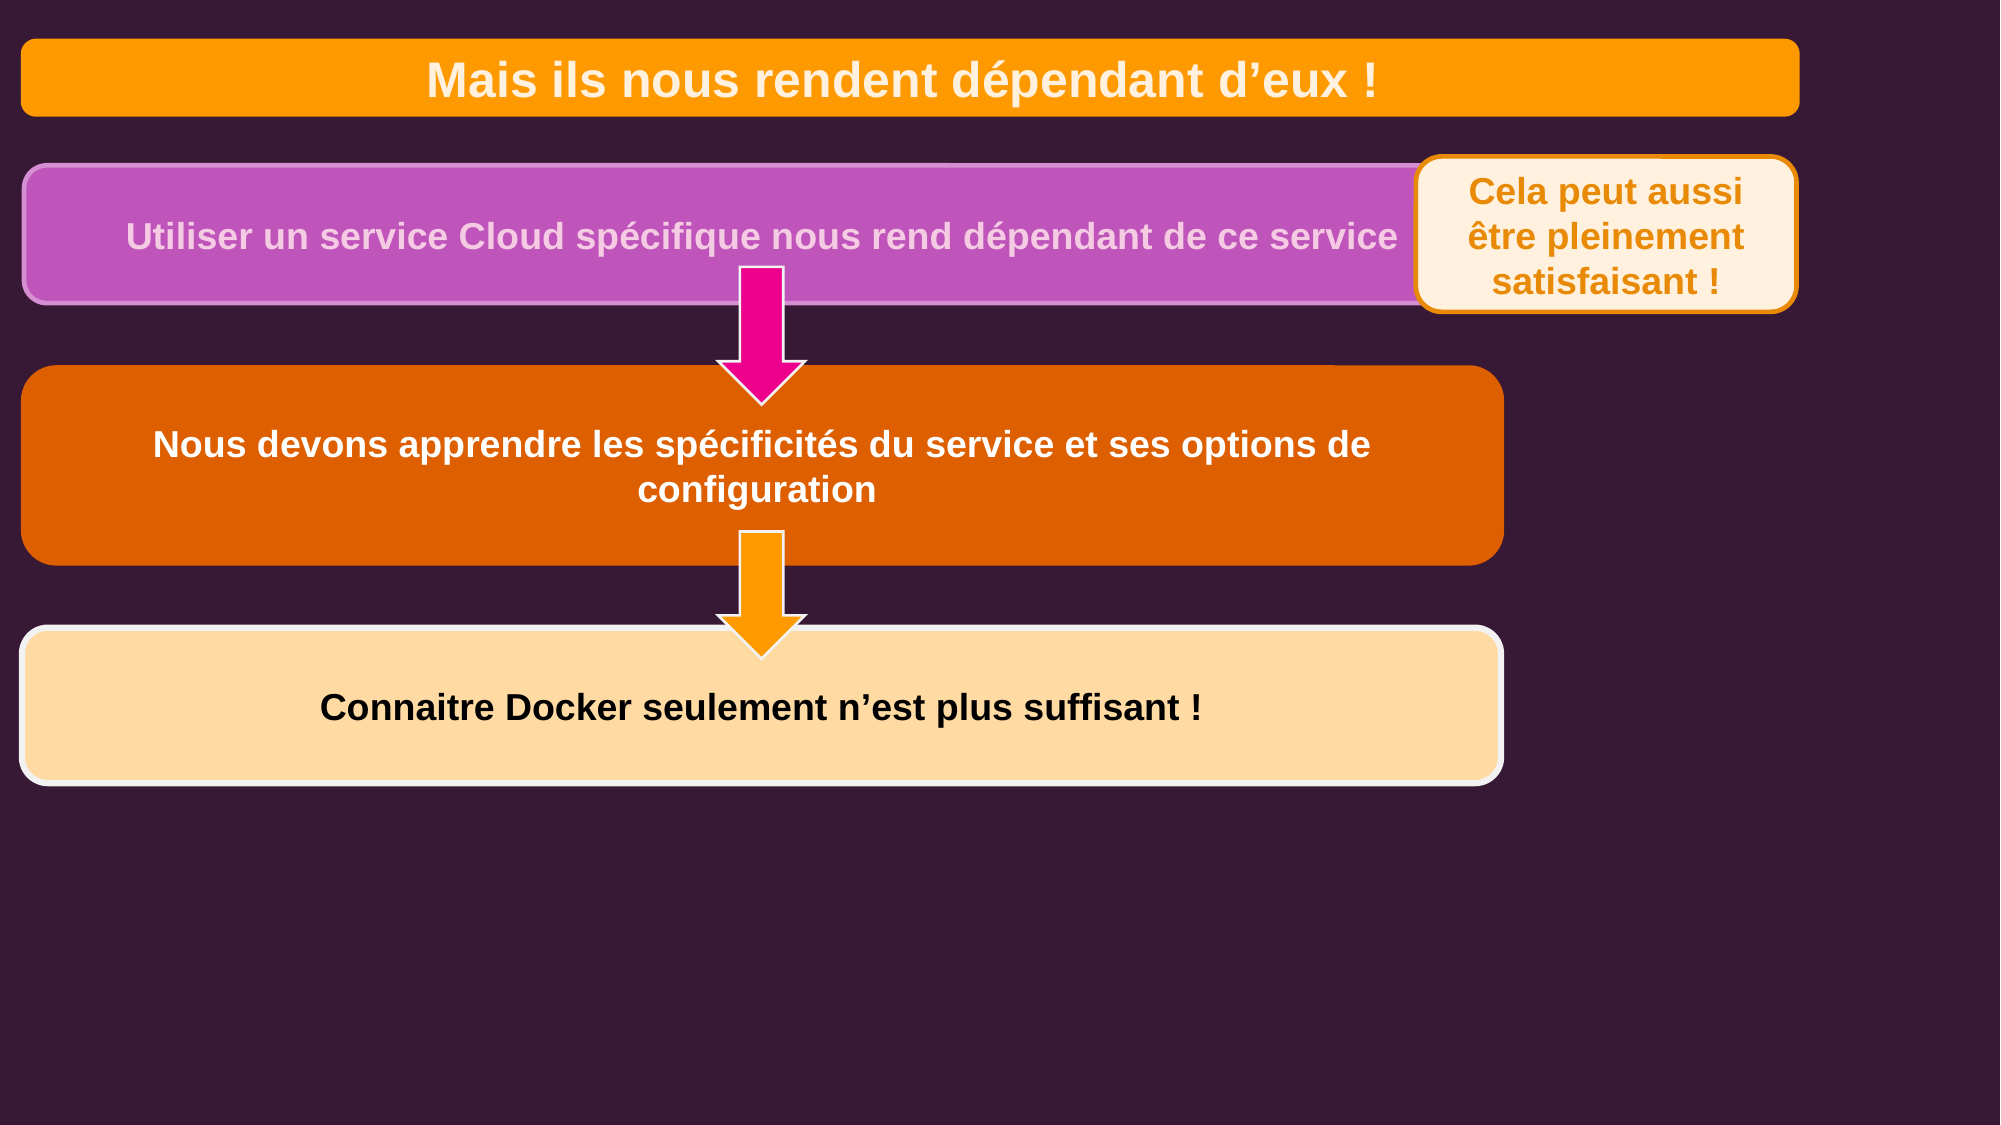

Mais ils nous rendent dépendant d’eux !
Cela peut aussi être pleinement satisfaisant !
Utiliser un service Cloud spécifique nous rend dépendant de ce service

Nous devons apprendre les spécificités du service et ses options de configuration

Connaitre Docker seulement n’est plus suffisant !